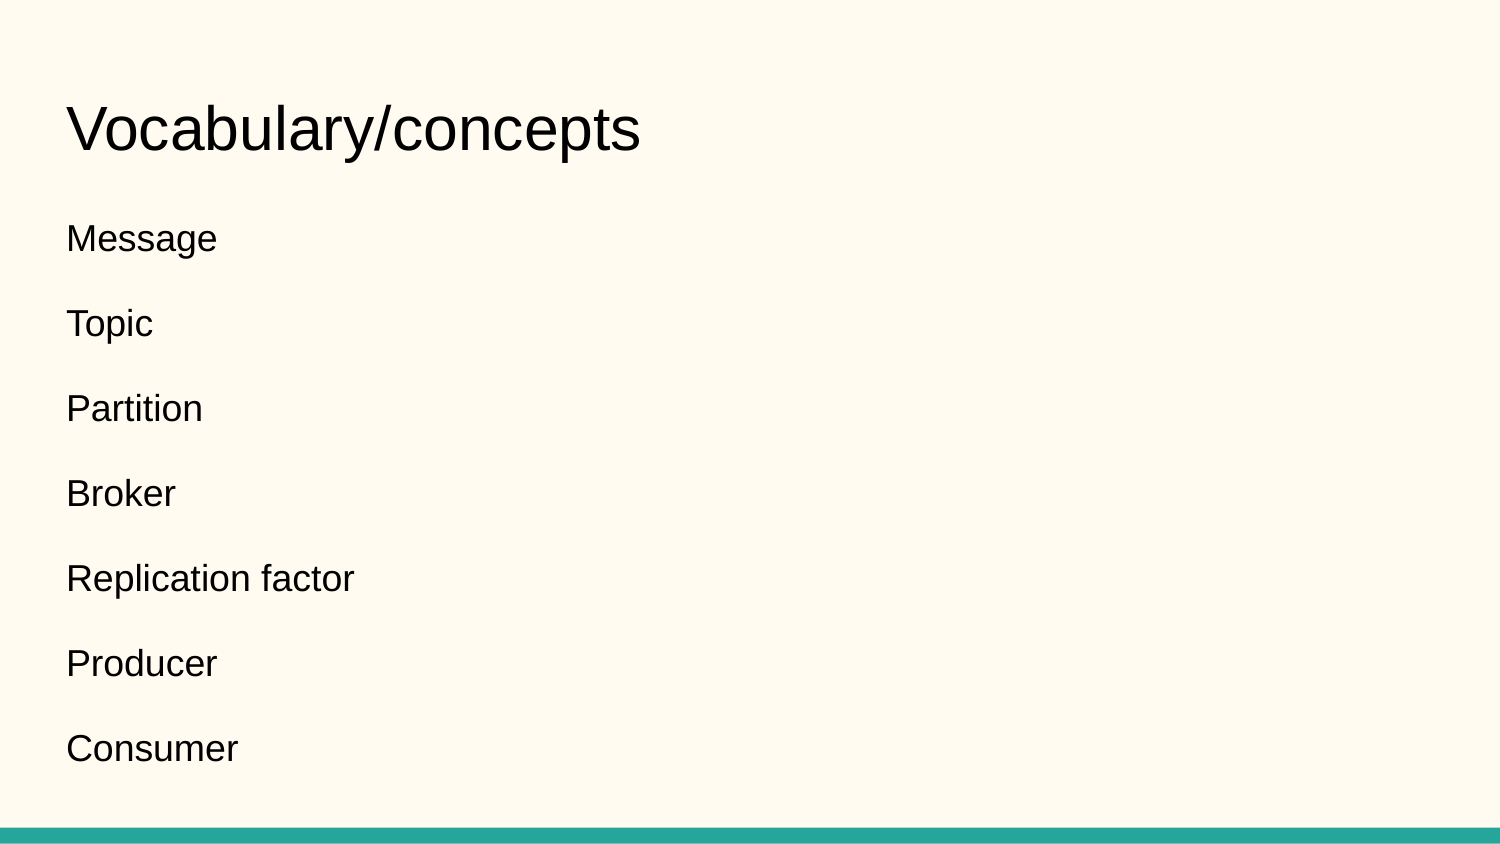

# Vocabulary/concepts
Message
Topic
Partition
Broker
Replication factor
Producer
Consumer